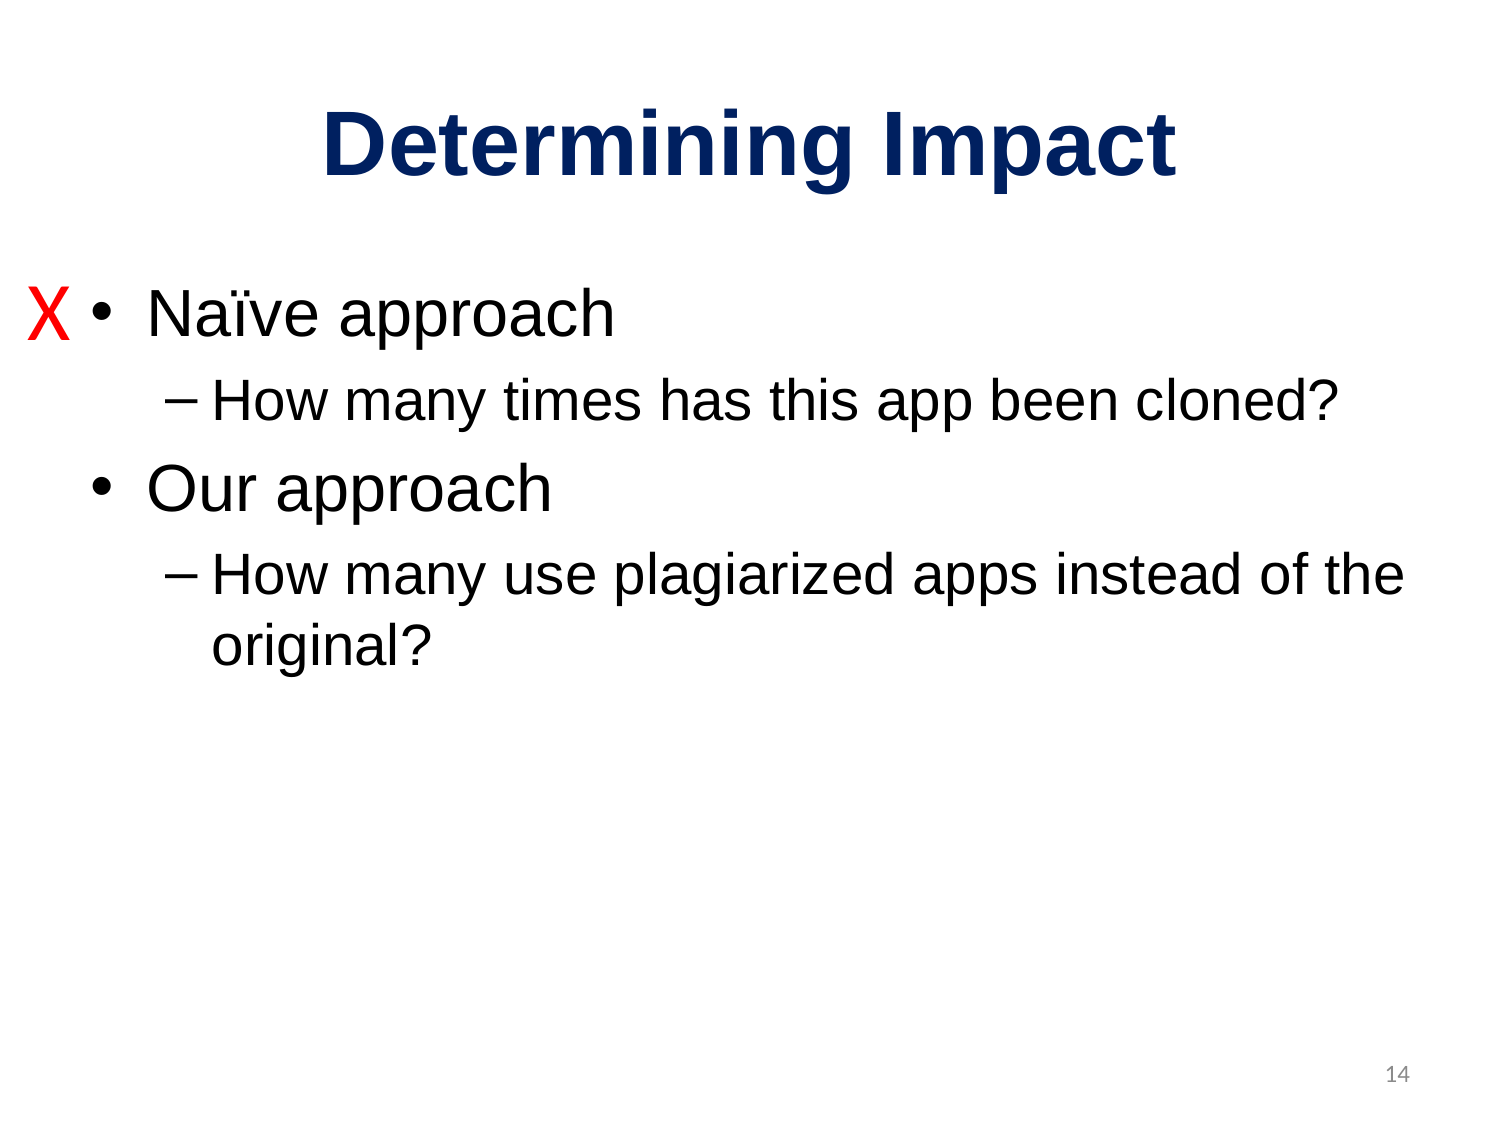

# Determining Impact
X
Naïve approach
How many times has this app been cloned?
Our approach
How many use plagiarized apps instead of the original?
14